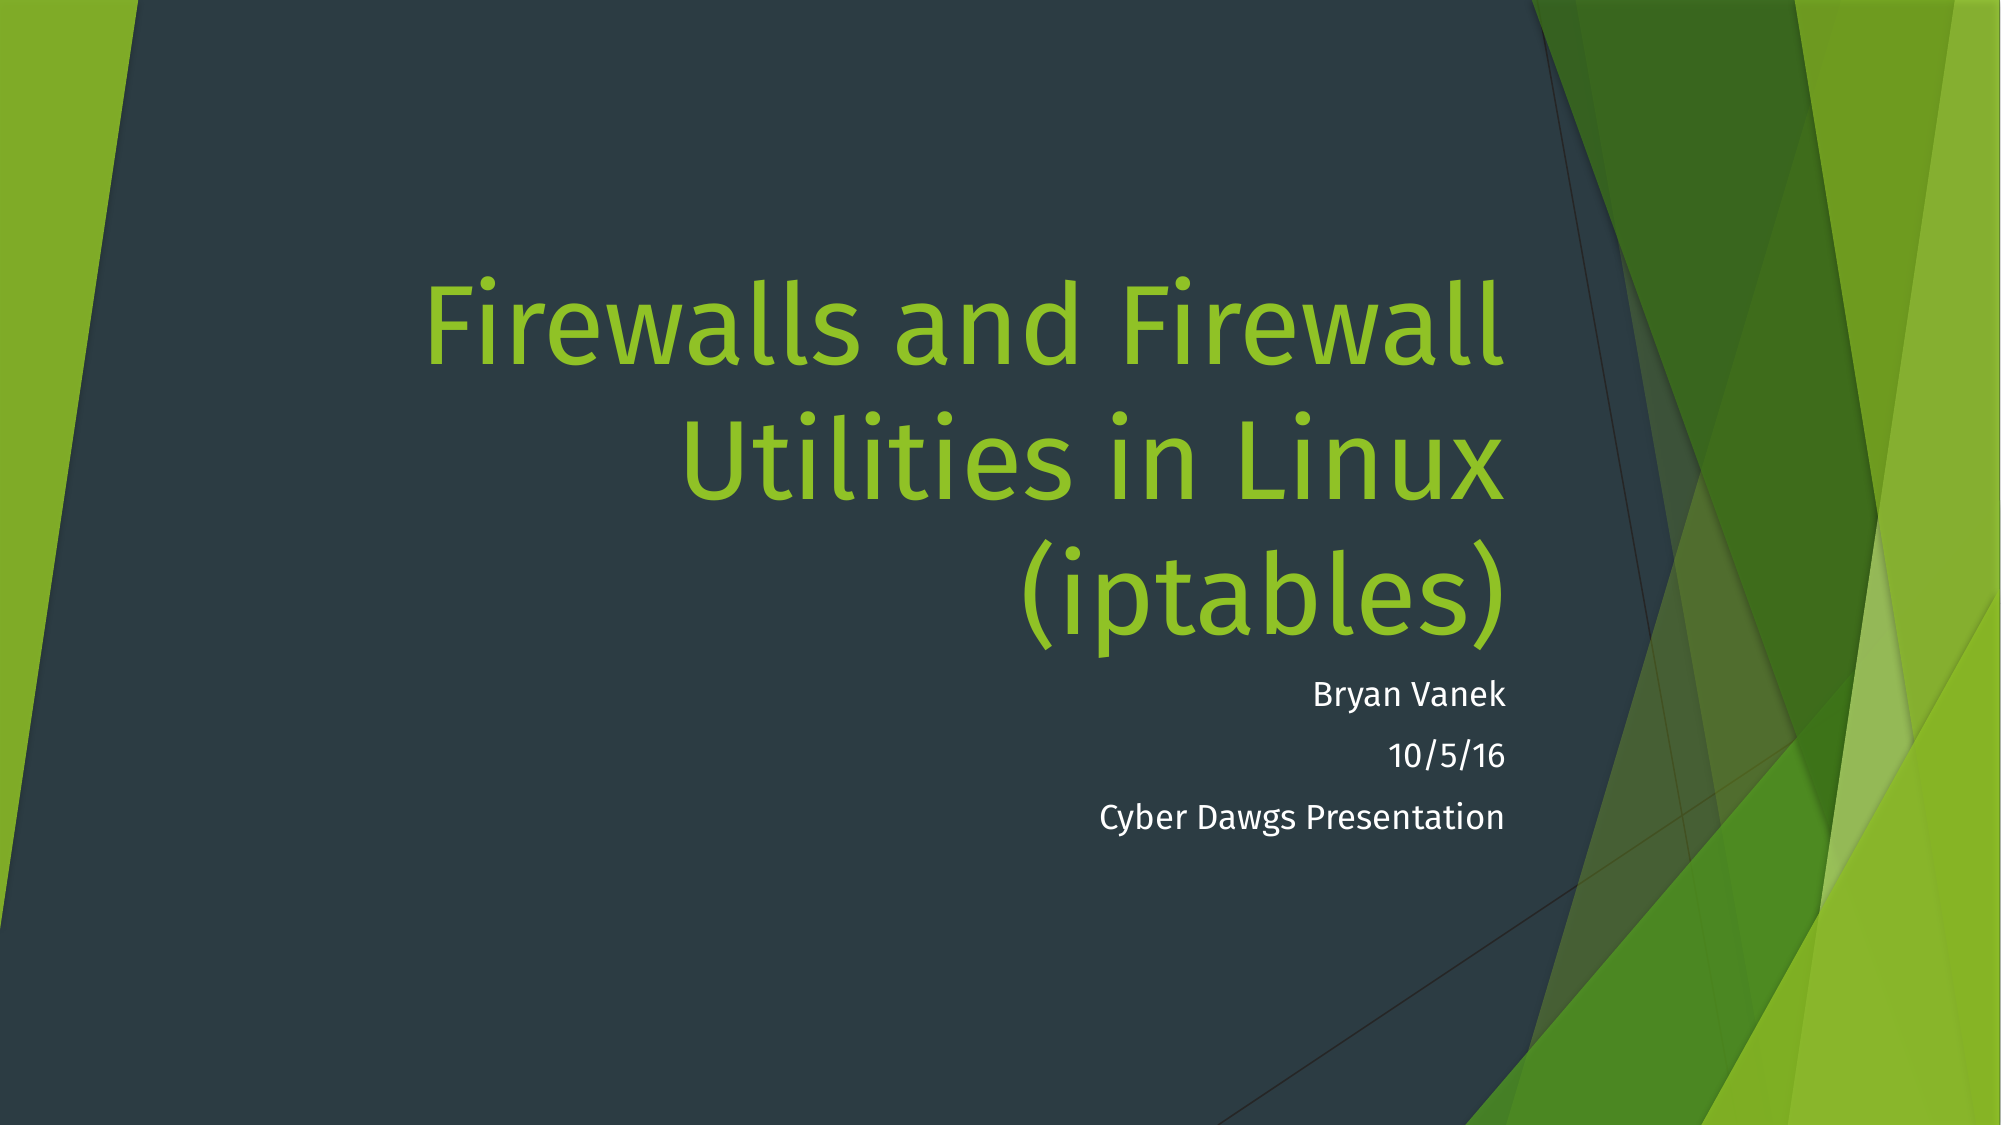

# Firewalls and Firewall Utilities in Linux (iptables)
Bryan Vanek
10/5/16
Cyber Dawgs Presentation